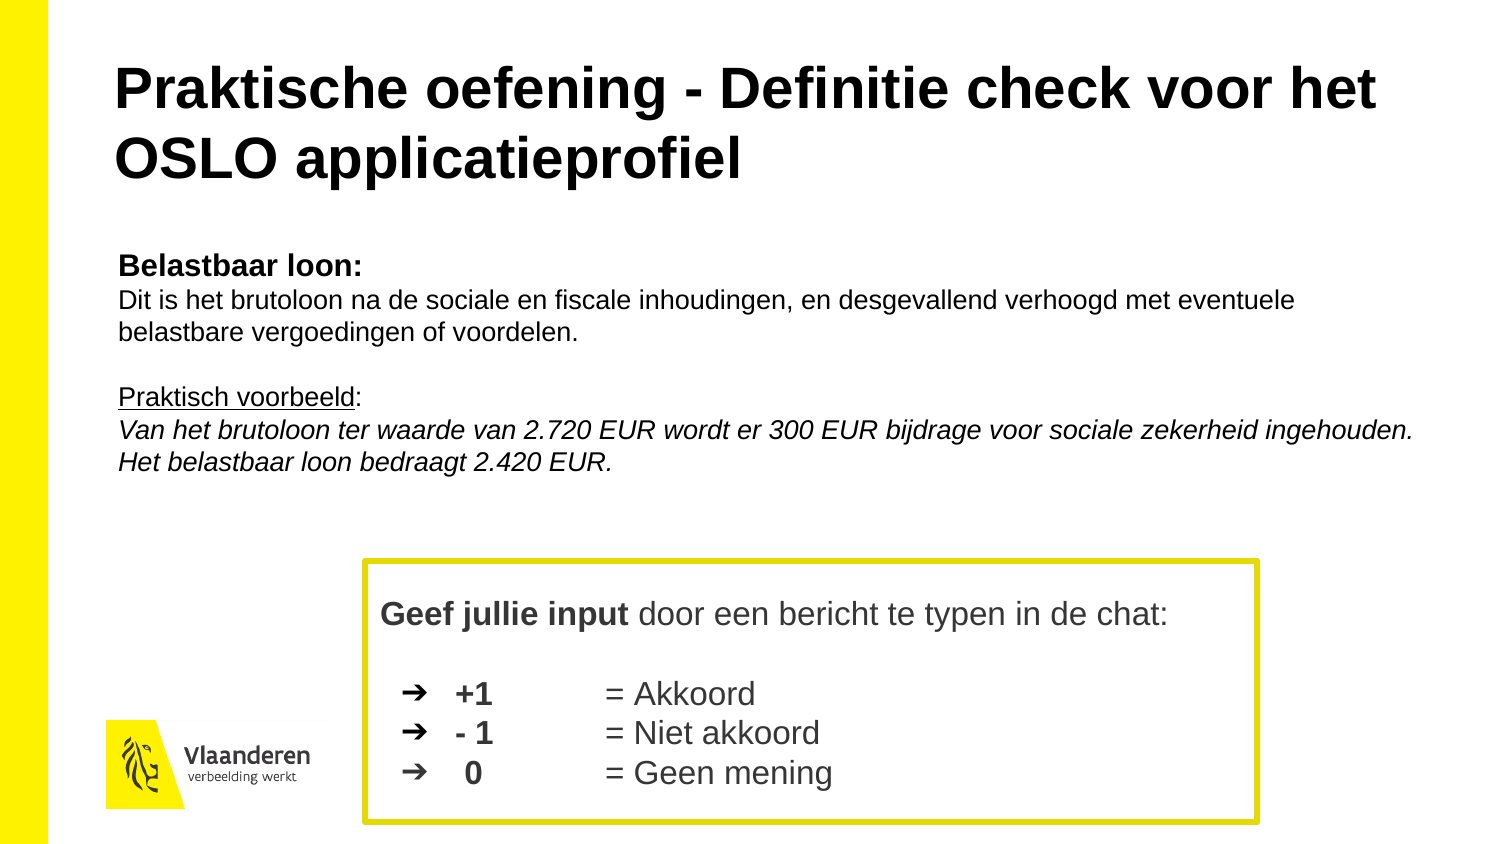

Praktische oefening - Definitie check voor het OSLO applicatieprofiel
Belastbaar loon:
Dit is het brutoloon na de sociale en fiscale inhoudingen, en desgevallend verhoogd met eventuele belastbare vergoedingen of voordelen.

Praktisch voorbeeld:
Van het brutoloon ter waarde van 2.720 EUR wordt er 300 EUR bijdrage voor sociale zekerheid ingehouden. Het belastbaar loon bedraagt 2.420 EUR.
Geef jullie input door een bericht te typen in de chat:

+1 	= Akkoord
- 1	= Niet akkoord
 0 	= Geen mening